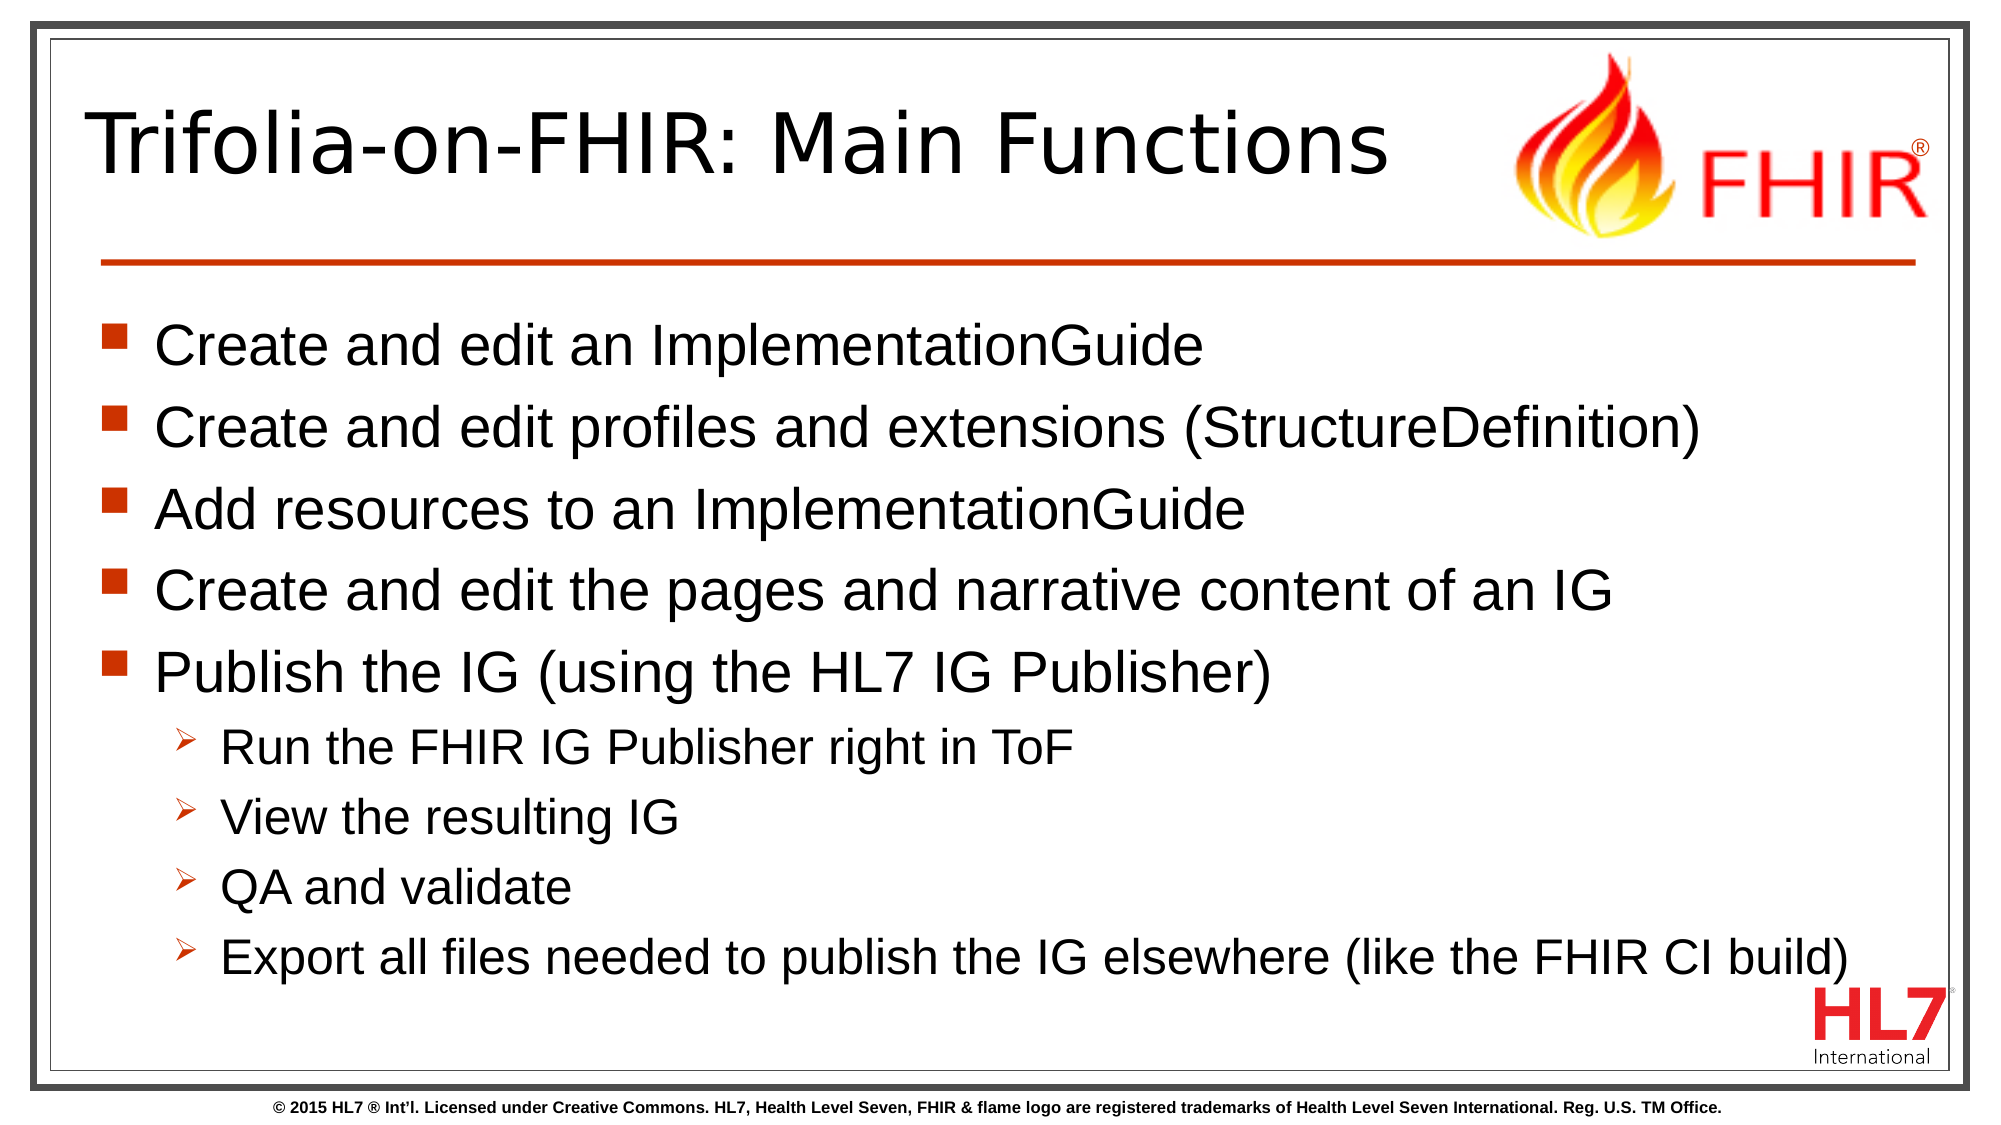

# Trifolia-on-FHIR: Main Functions
Create and edit an ImplementationGuide
Create and edit profiles and extensions (StructureDefinition)
Add resources to an ImplementationGuide
Create and edit the pages and narrative content of an IG
Publish the IG (using the HL7 IG Publisher)
Run the FHIR IG Publisher right in ToF
View the resulting IG
QA and validate
Export all files needed to publish the IG elsewhere (like the FHIR CI build)